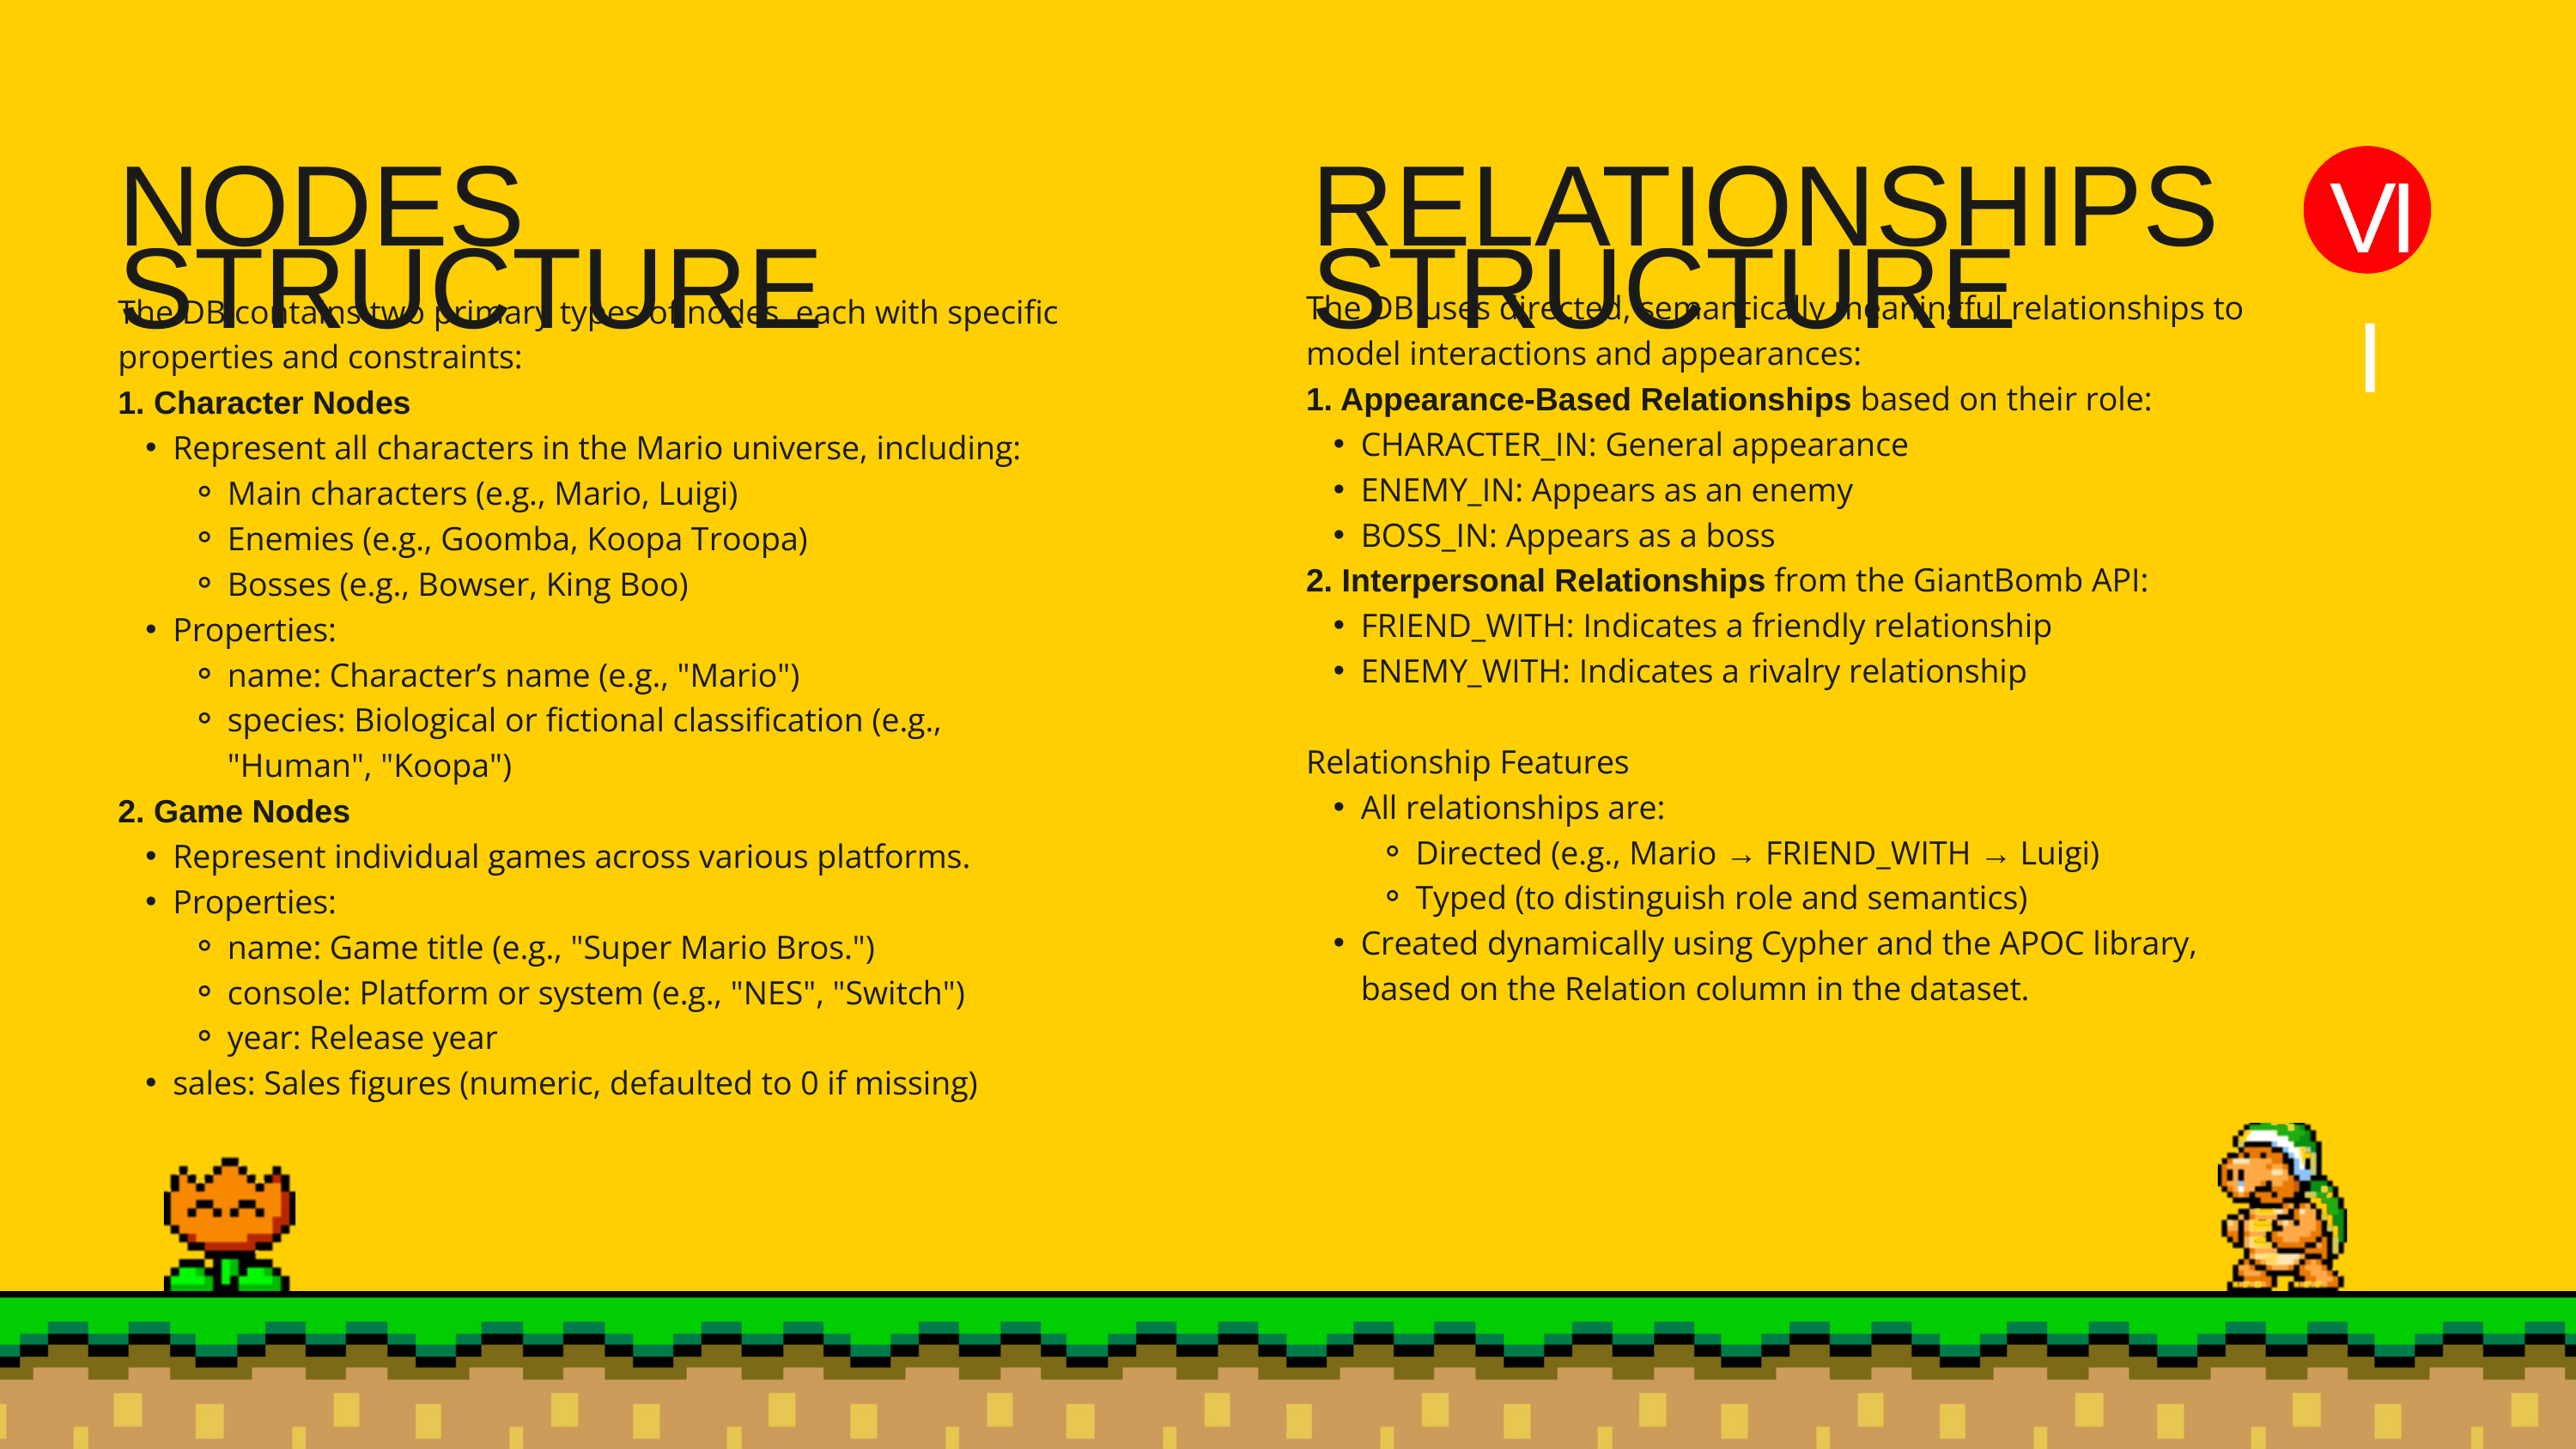

VII

NODES STRUCTURE
RELATIONSHIPS STRUCTURE
The DB uses directed, semantically meaningful relationships to model interactions and appearances:
1. Appearance-Based Relationships based on their role:
CHARACTER_IN: General appearance
ENEMY_IN: Appears as an enemy
BOSS_IN: Appears as a boss
2. Interpersonal Relationships from the GiantBomb API:
FRIEND_WITH: Indicates a friendly relationship
ENEMY_WITH: Indicates a rivalry relationship

Relationship Features
All relationships are:
Directed (e.g., Mario → FRIEND_WITH → Luigi)
Typed (to distinguish role and semantics)
Created dynamically using Cypher and the APOC library, based on the Relation column in the dataset.

The DB contains two primary types of nodes, each with specific properties and constraints:
1. Character Nodes
Represent all characters in the Mario universe, including:
Main characters (e.g., Mario, Luigi)
Enemies (e.g., Goomba, Koopa Troopa)
Bosses (e.g., Bowser, King Boo)
Properties:
name: Character’s name (e.g., "Mario")
species: Biological or fictional classification (e.g., "Human", "Koopa")
2. Game Nodes
Represent individual games across various platforms.
Properties:
name: Game title (e.g., "Super Mario Bros.")
console: Platform or system (e.g., "NES", "Switch")
year: Release year
sales: Sales figures (numeric, defaulted to 0 if missing)